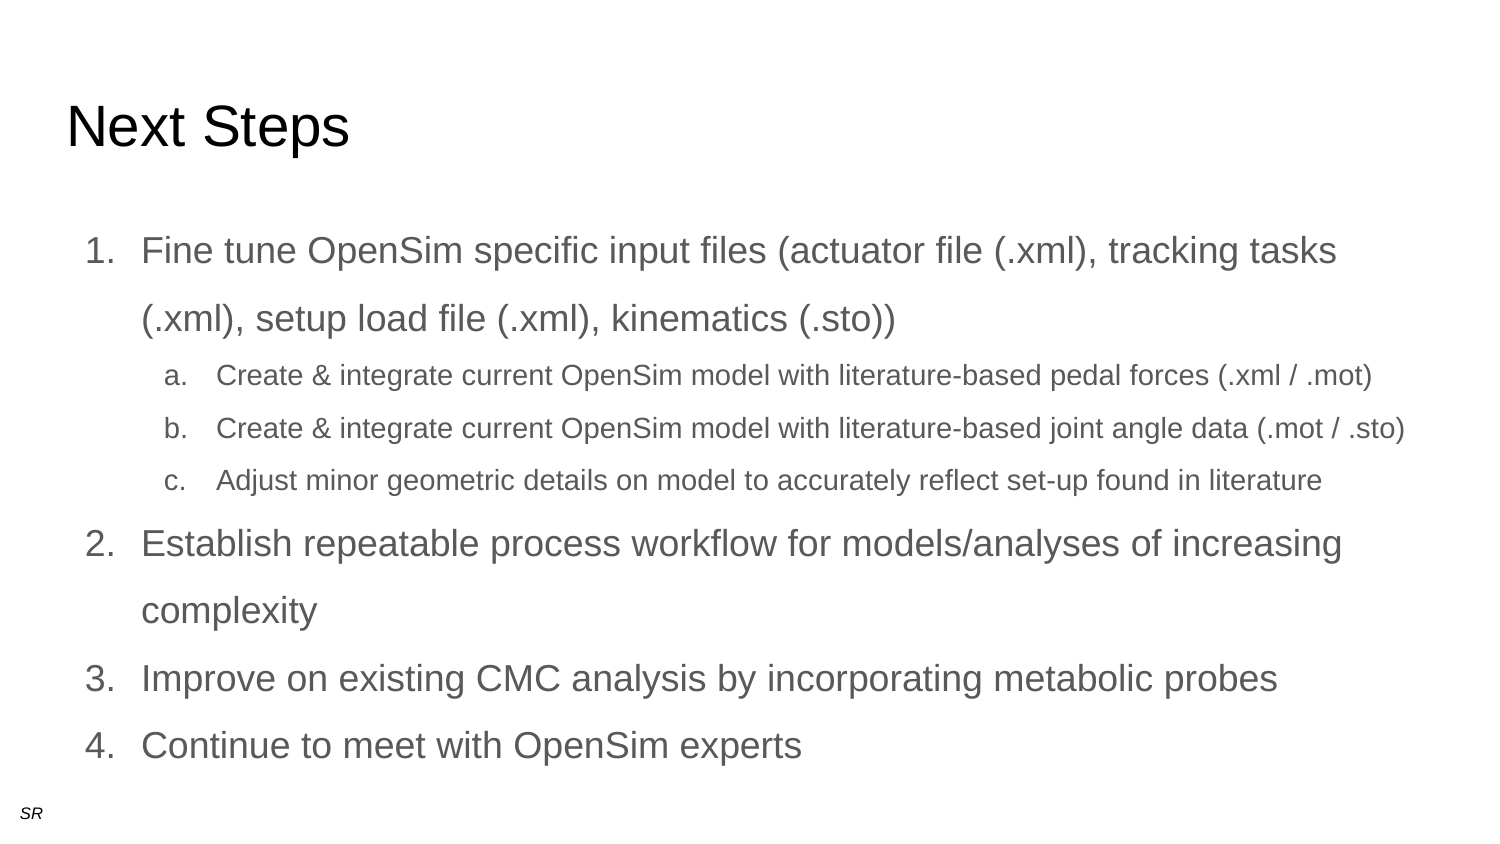

# Next Steps
Fine tune OpenSim specific input files (actuator file (.xml), tracking tasks (.xml), setup load file (.xml), kinematics (.sto))
Create & integrate current OpenSim model with literature-based pedal forces (.xml / .mot)
Create & integrate current OpenSim model with literature-based joint angle data (.mot / .sto)
Adjust minor geometric details on model to accurately reflect set-up found in literature
Establish repeatable process workflow for models/analyses of increasing complexity
Improve on existing CMC analysis by incorporating metabolic probes
Continue to meet with OpenSim experts
SR